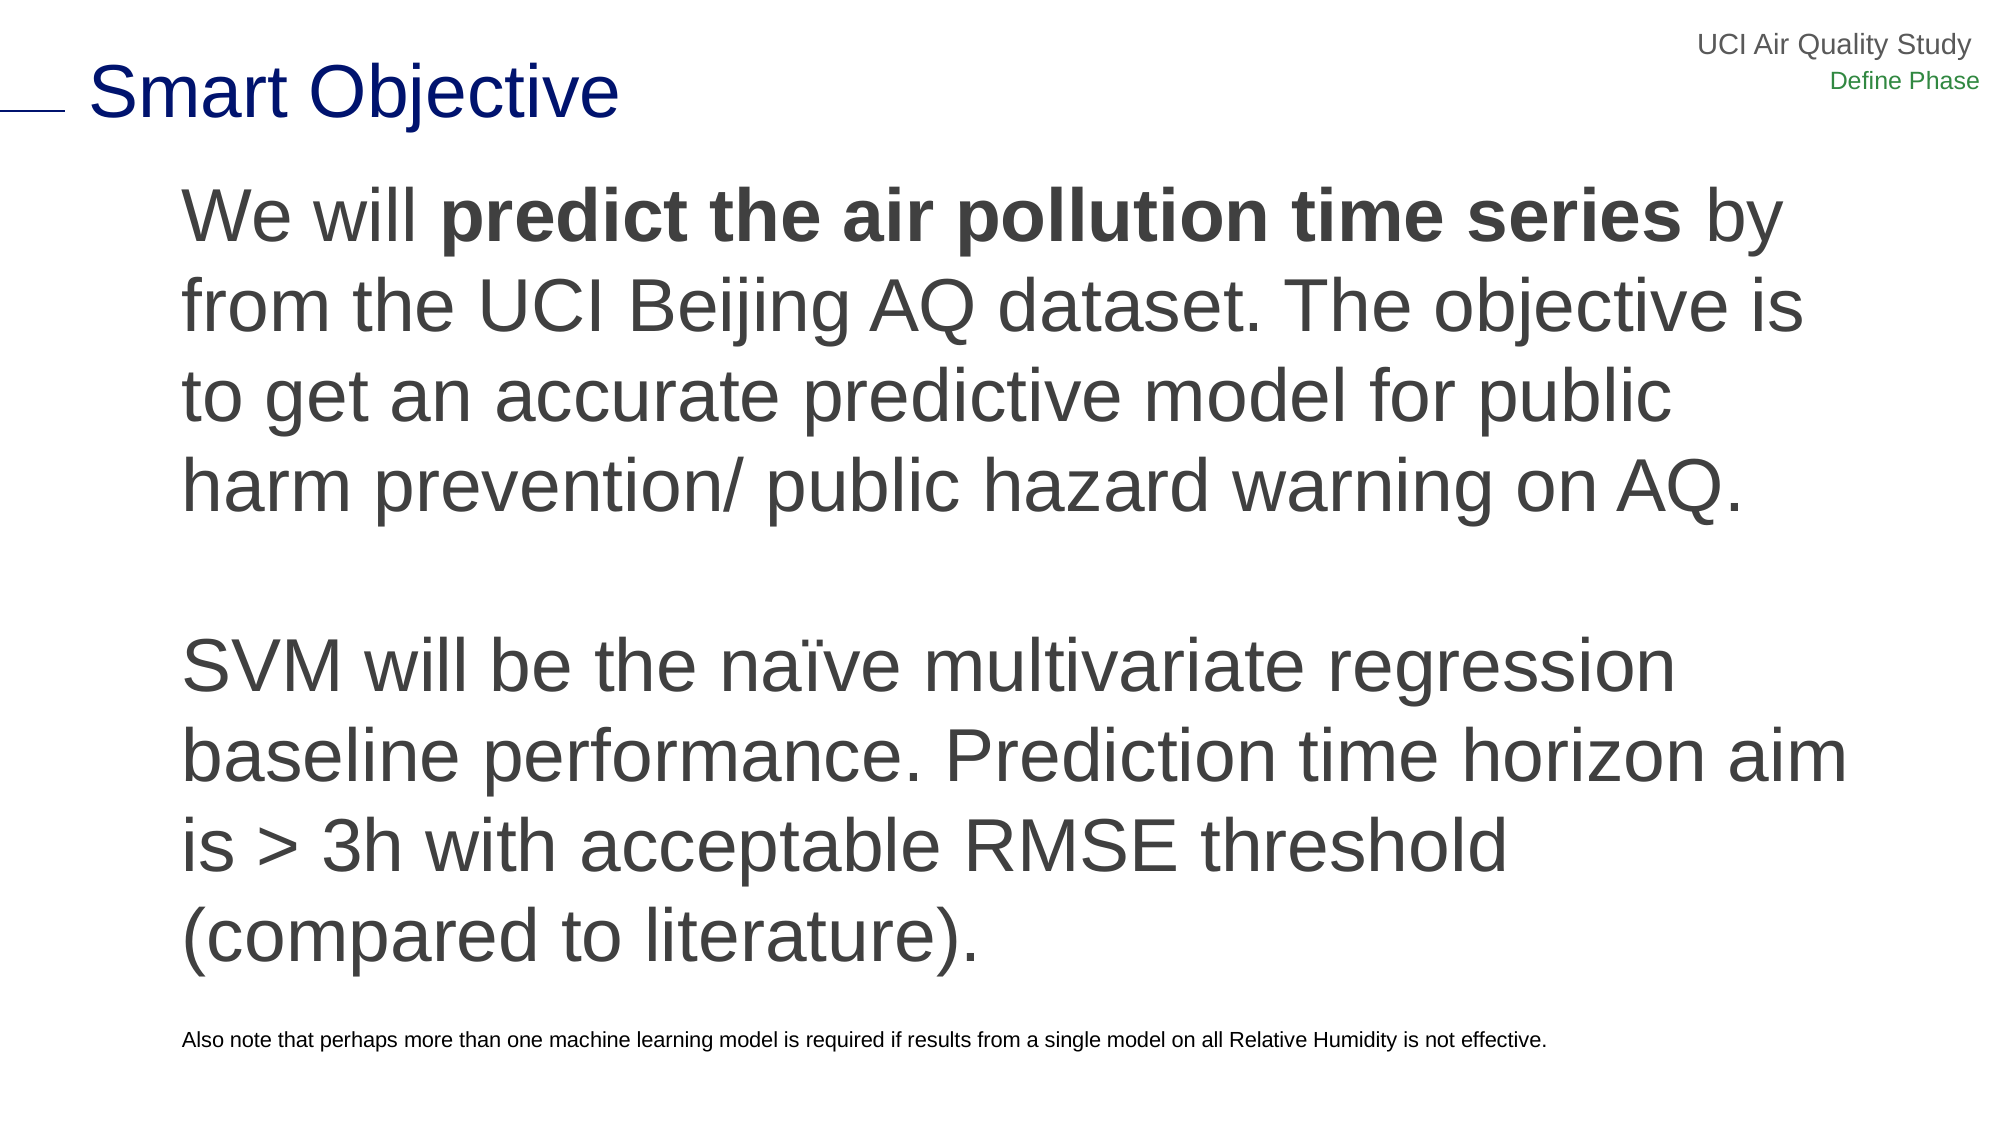

UCI Air Quality Study
# Smart Objective
Define Phase
We will predict the air pollution time series by from the UCI Beijing AQ dataset. The objective is to get an accurate predictive model for public harm prevention/ public hazard warning on AQ.

SVM will be the naïve multivariate regression baseline performance. Prediction time horizon aim is > 3h with acceptable RMSE threshold (compared to literature).
Also note that perhaps more than one machine learning model is required if results from a single model on all Relative Humidity is not effective.